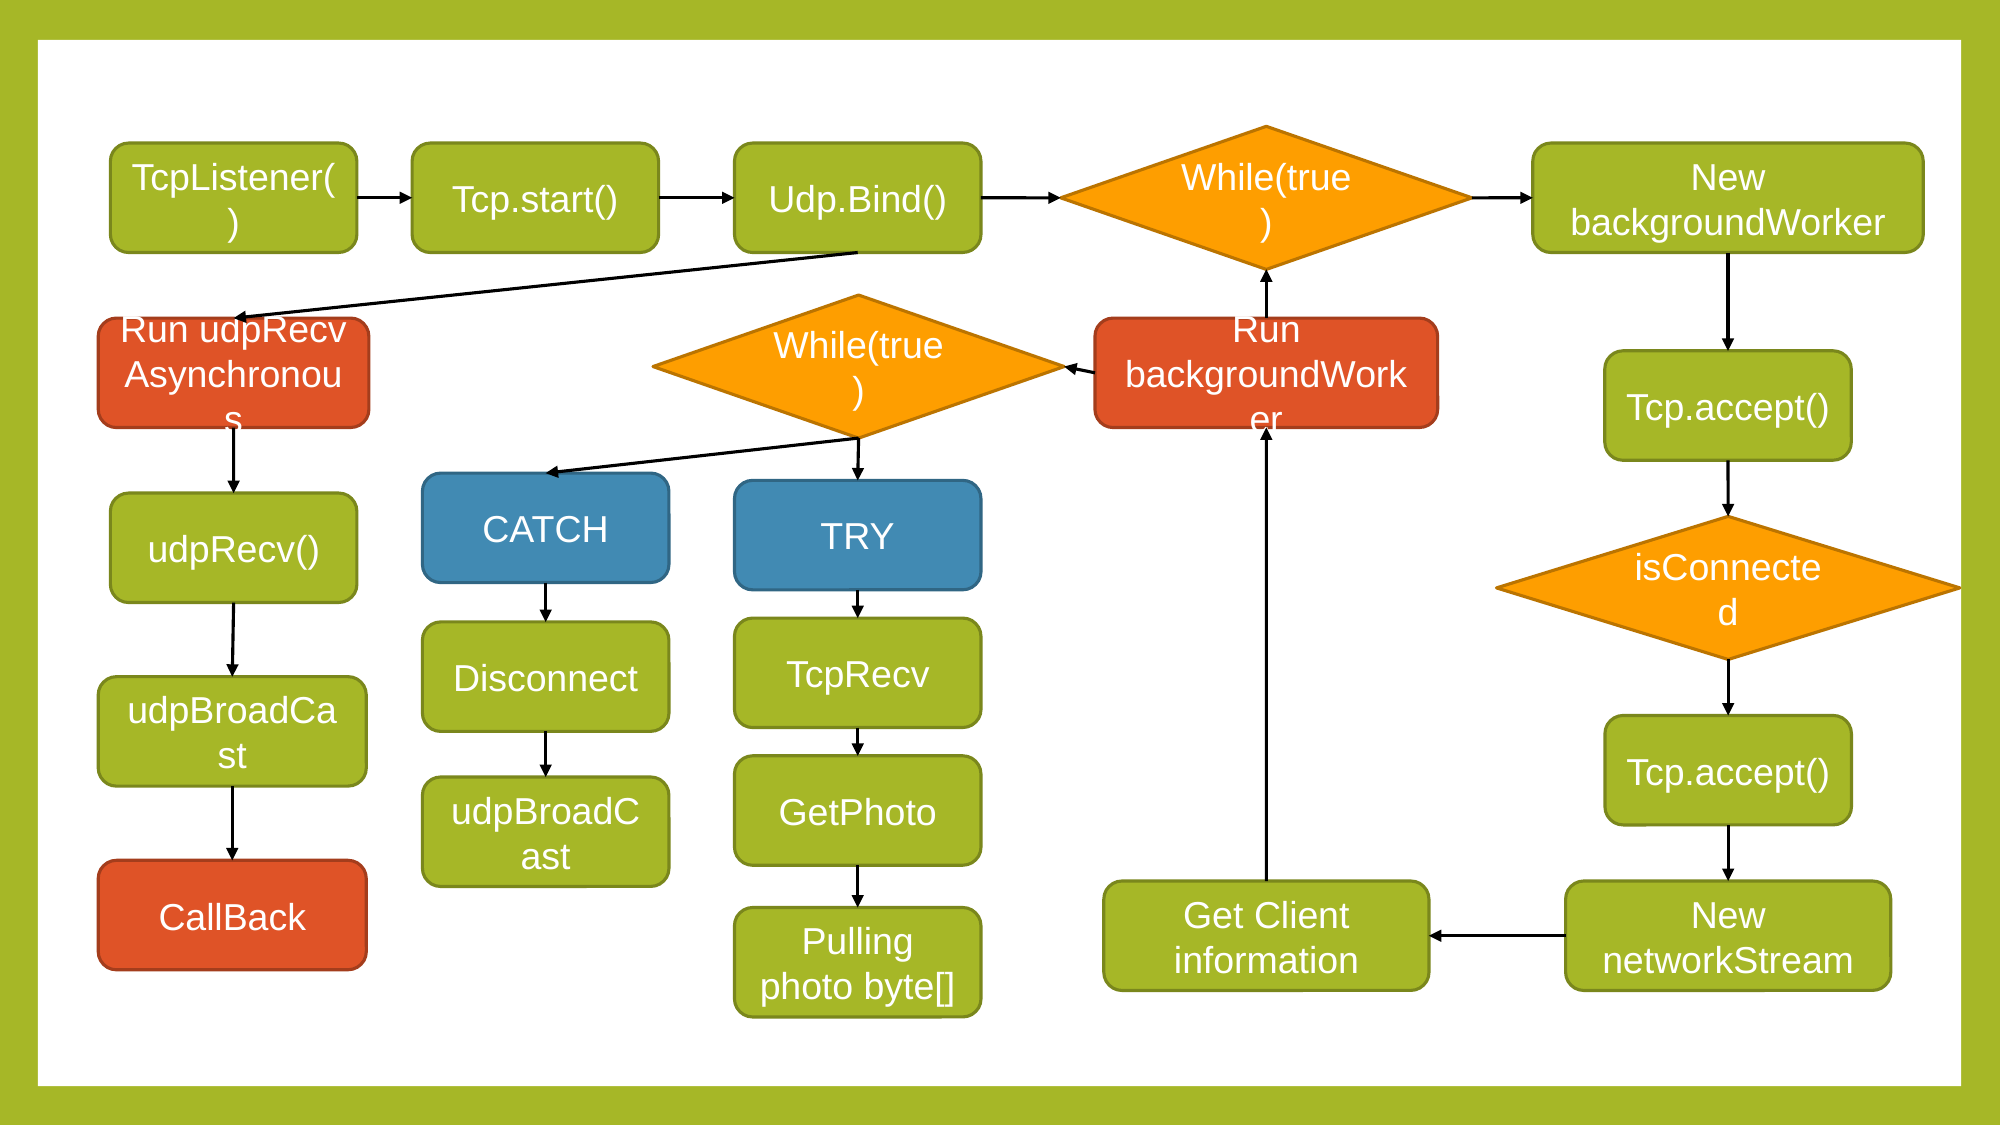

While(true)
TcpListener()
Tcp.start()
Udp.Bind()
New backgroundWorker
While(true)
Run backgroundWorker
Run udpRecv
Asynchronous
Tcp.accept()
CATCH
TRY
udpRecv()
isConnected
TcpRecv
Disconnect
udpBroadCast
Tcp.accept()
GetPhoto
udpBroadCast
CallBack
Get Client information
New networkStream
Pulling photo byte[]